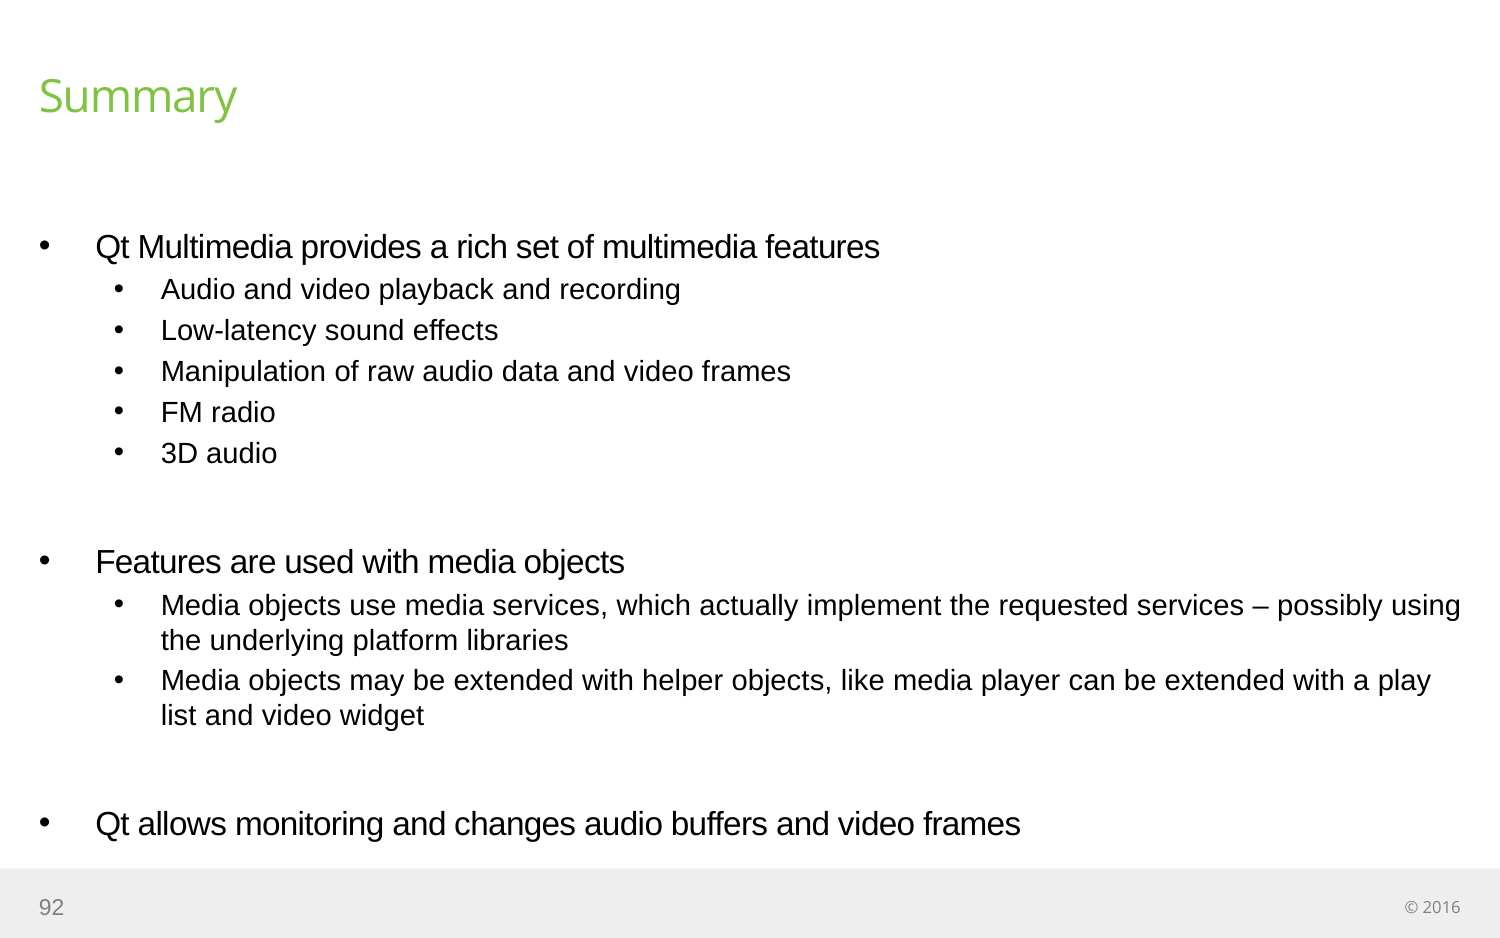

# Summary
Qt Multimedia provides a rich set of multimedia features
Audio and video playback and recording
Low-latency sound effects
Manipulation of raw audio data and video frames
FM radio
3D audio

Features are used with media objects
Media objects use media services, which actually implement the requested services – possibly using the underlying platform libraries
Media objects may be extended with helper objects, like media player can be extended with a play list and video widget

Qt allows monitoring and changes audio buffers and video frames

92
© 2016